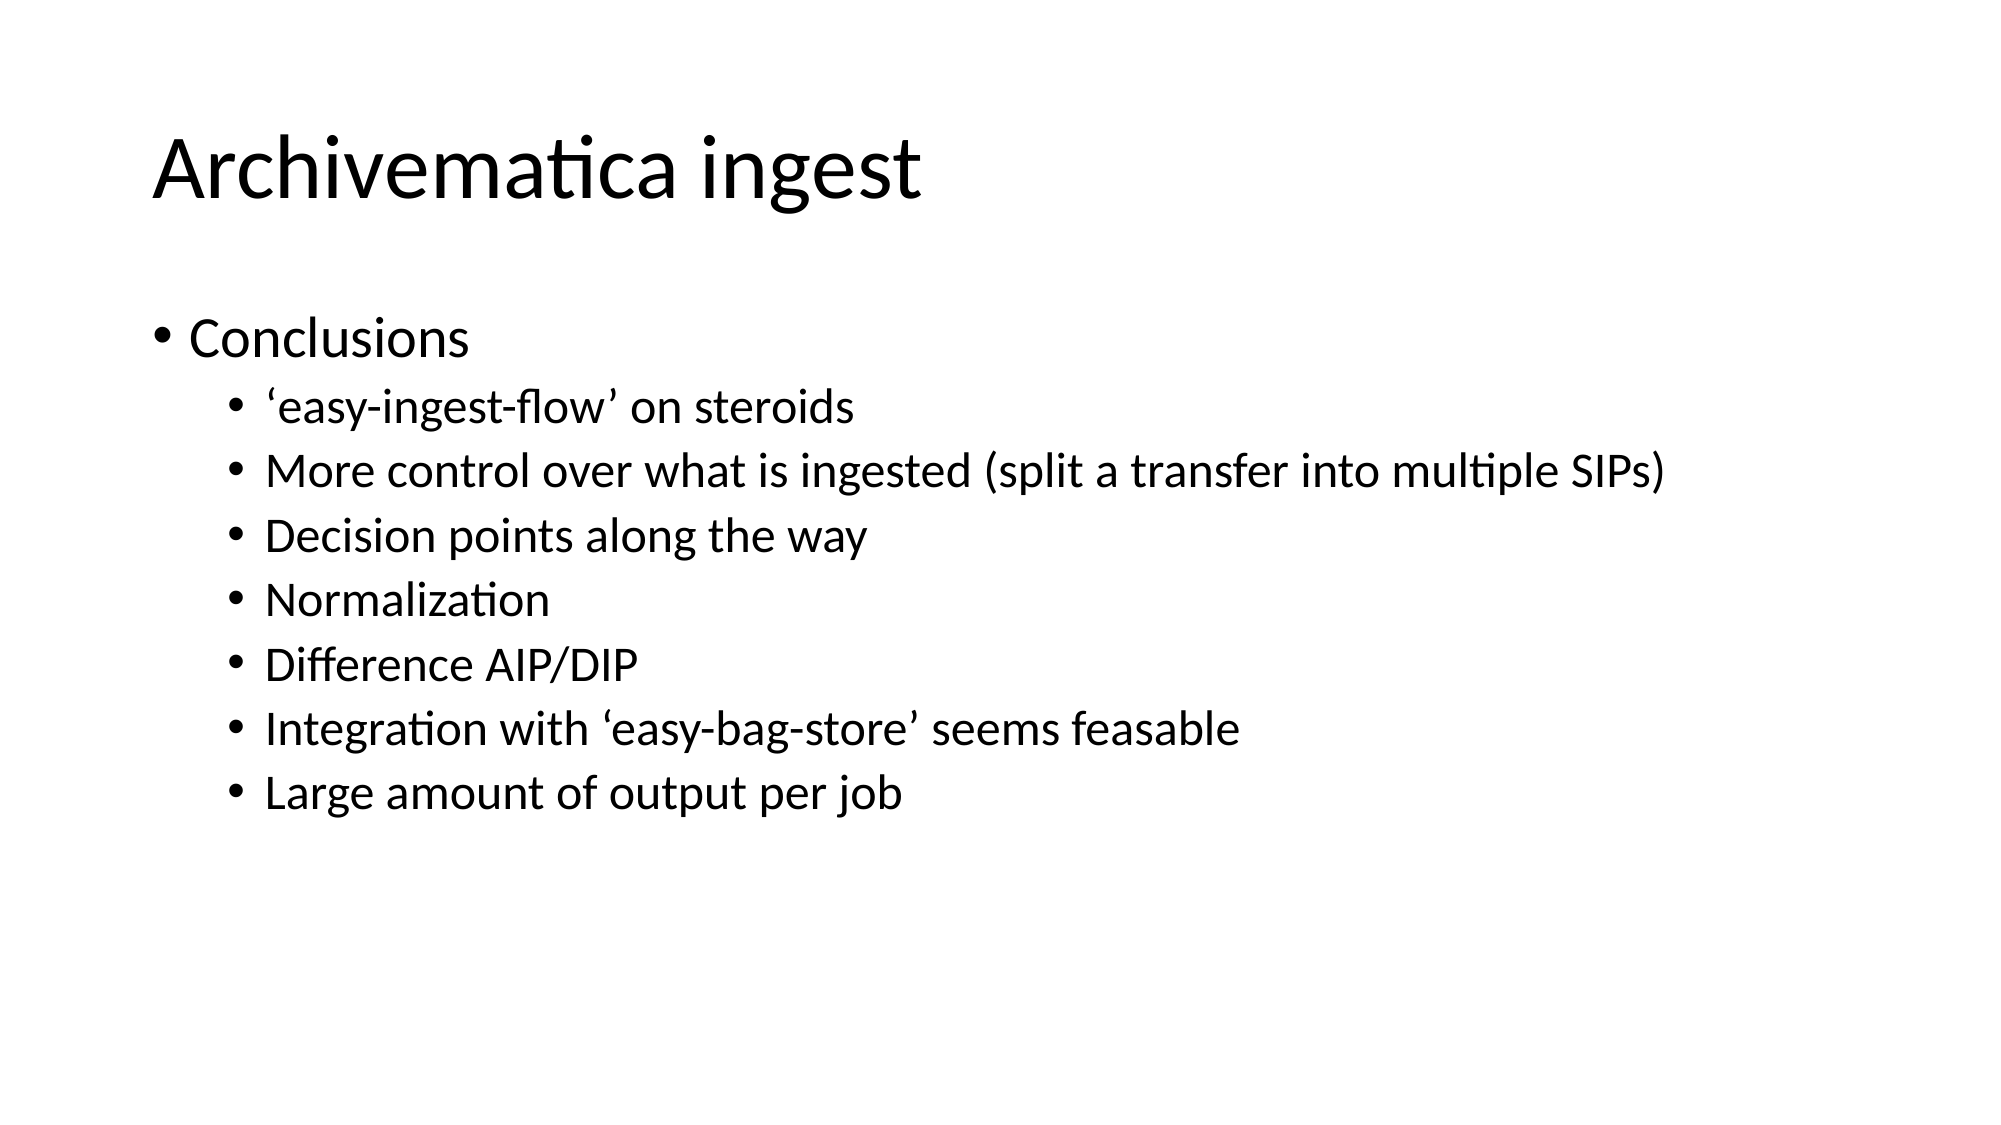

# Archivematica ingest
Conclusions
‘easy-ingest-flow’ on steroids
More control over what is ingested (split a transfer into multiple SIPs)
Decision points along the way
Normalization
Difference AIP/DIP
Integration with ‘easy-bag-store’ seems feasable
Large amount of output per job